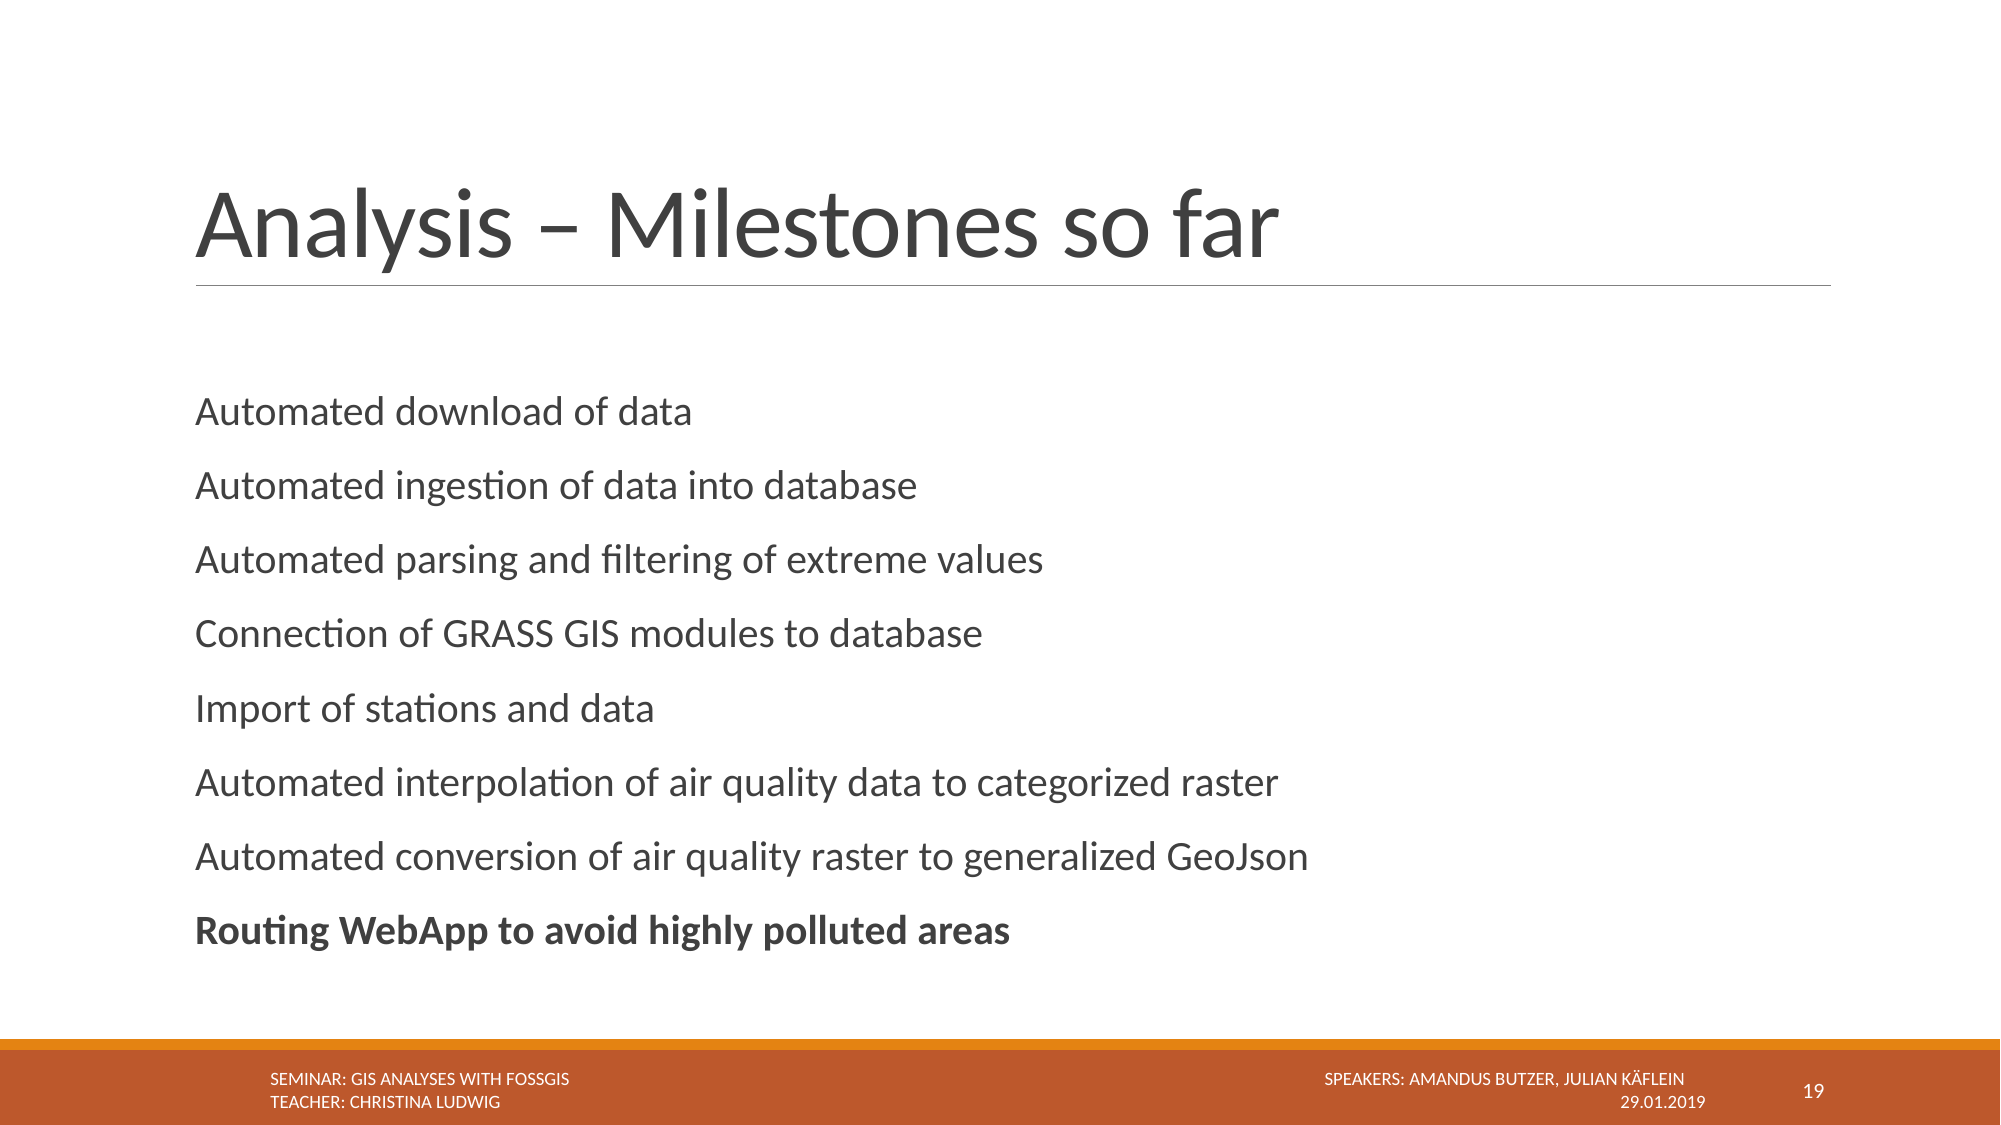

# Analysis – Milestones so far

Automated download of data
Automated ingestion of data into database
Automated parsing and filtering of extreme values
Connection of GRASS GIS modules to database
Import of stations and data
Automated interpolation of air quality data to categorized raster
Automated conversion of air quality raster to generalized GeoJson
Routing WebApp to avoid highly polluted areas

Seminar: GIS Analyses with FOSSGIS    					 Speakers: Amandus Butzer, Julian Käflein
Teacher: Christina Ludwig							 	29.01.2019
19